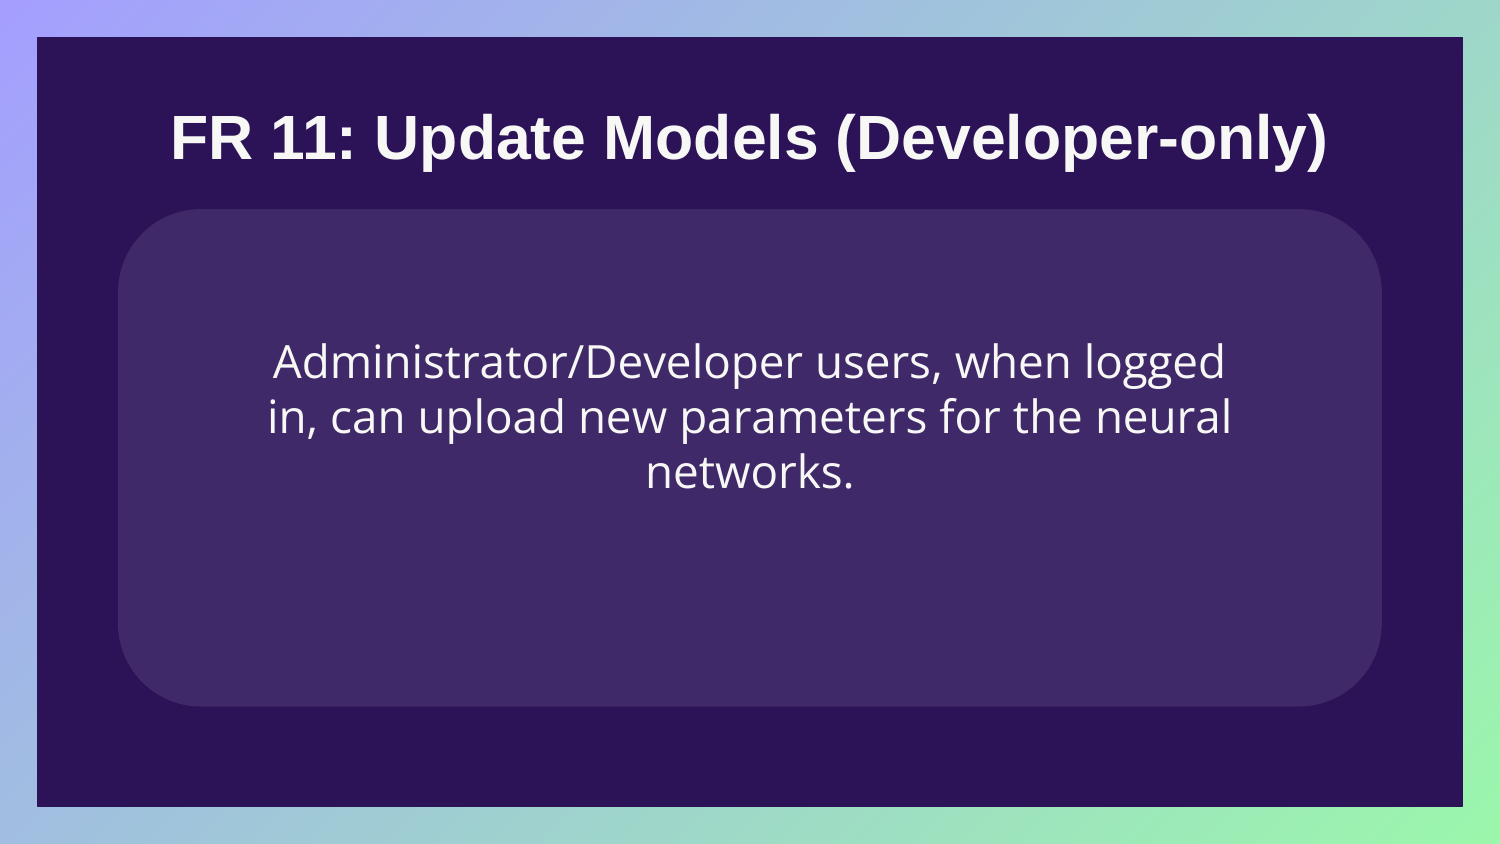

# FR 11: Update Models (Developer-only)

Administrator/Developer users, when logged in, can upload new parameters for the neural networks.